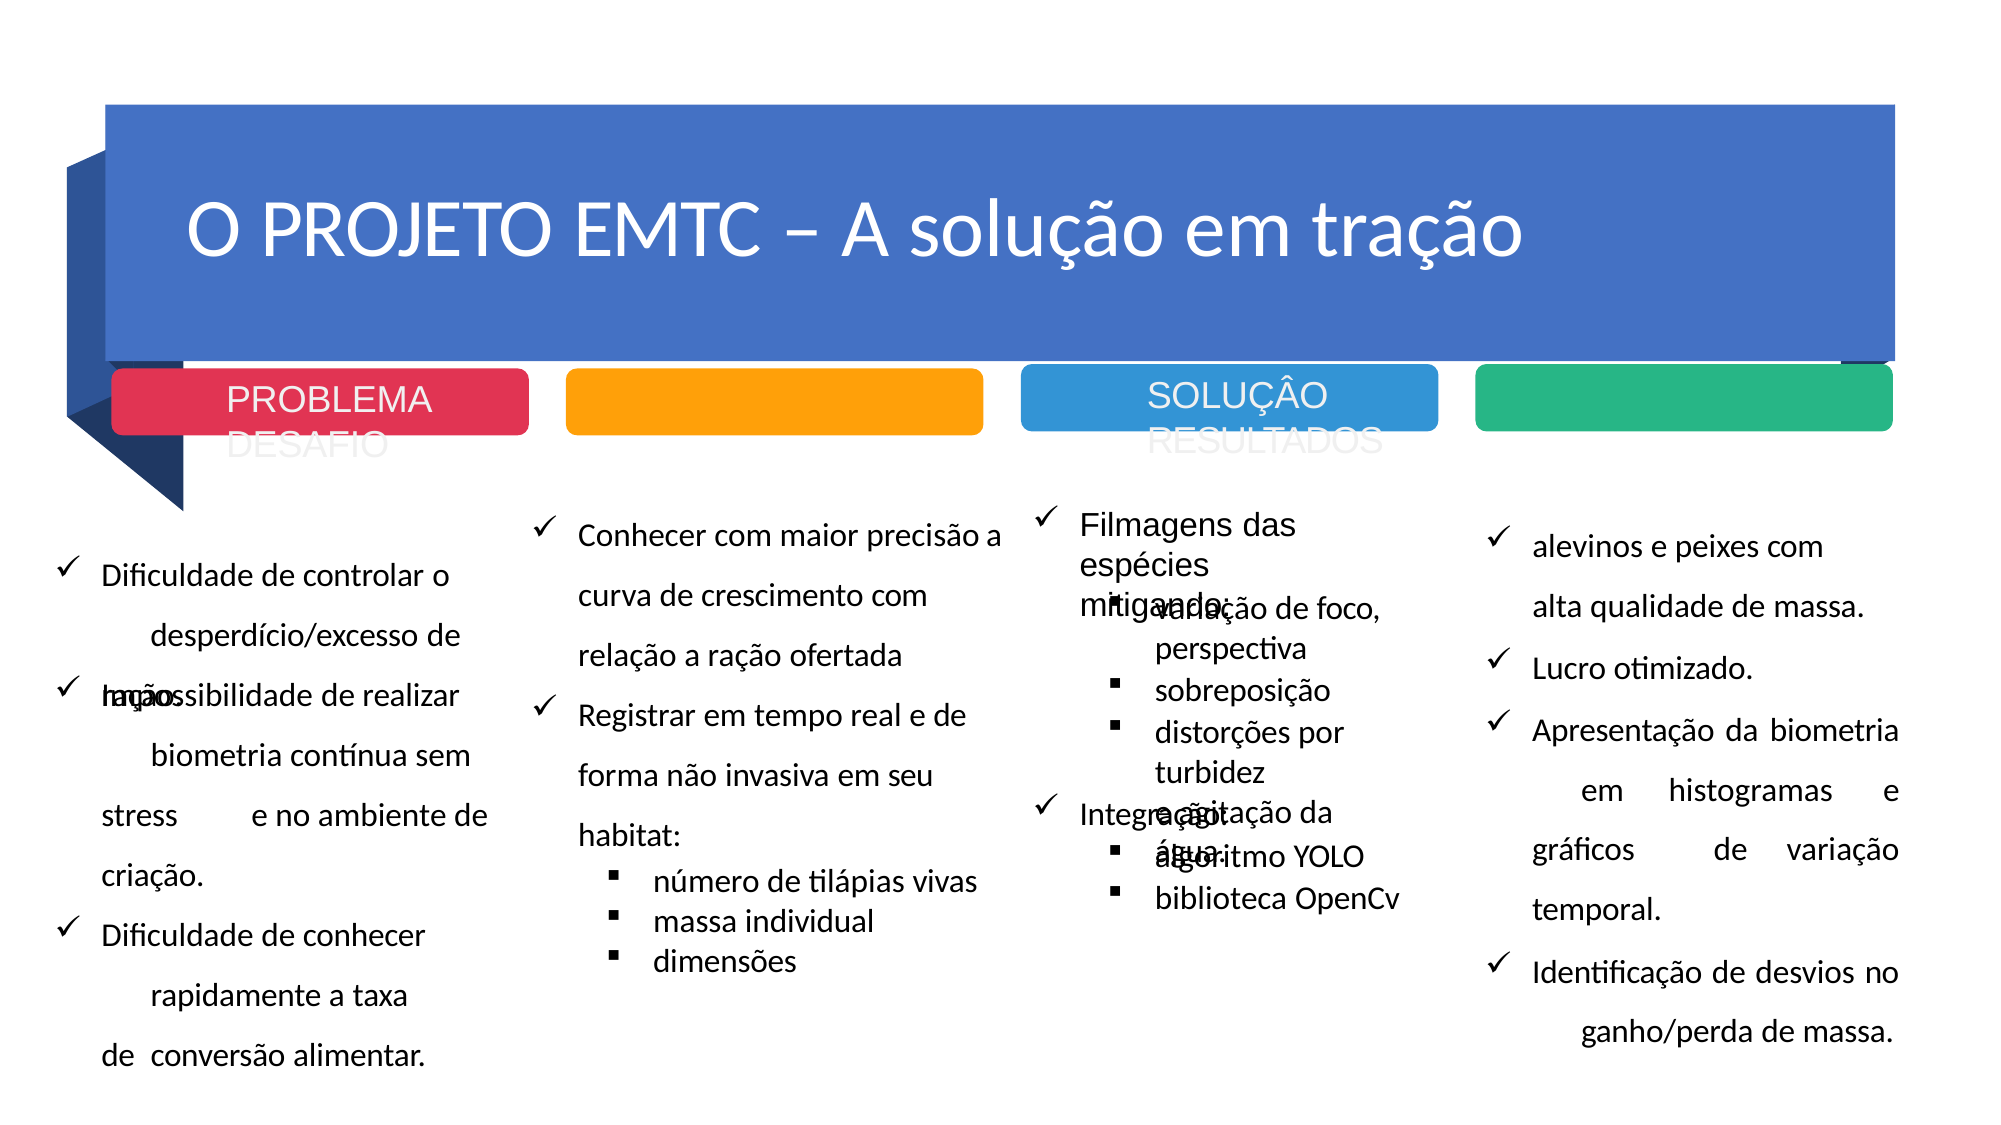

# O PROJETO EMTC – A solução em tração

SOLUÇÂO	RESULTADOS
PROBLEMA	DESAFIO
Conhecer com maior precisão a curva de crescimento com relação a ração ofertada
Registrar em tempo real e de forma não invasiva em seu habitat:
Filmagens das espécies
mitigando:
alevinos e peixes com
alta qualidade de massa.
Dificuldade de controlar o 	desperdício/excesso de ração.
variação de foco, perspectiva
sobreposição
distorções por turbidez
e agitação da água.
Lucro otimizado.
Apresentação da biometria 	em histogramas e gráficos 	de variação temporal.
Identificação de desvios no 	ganho/perda de massa.
Impossibilidade de realizar 	biometria contínua sem stress 	e no ambiente de criação.
Dificuldade de conhecer 	rapidamente a taxa de 	conversão alimentar.
Integração:
algoritmo YOLO
biblioteca OpenCv
número de tilápias vivas
massa individual
dimensões